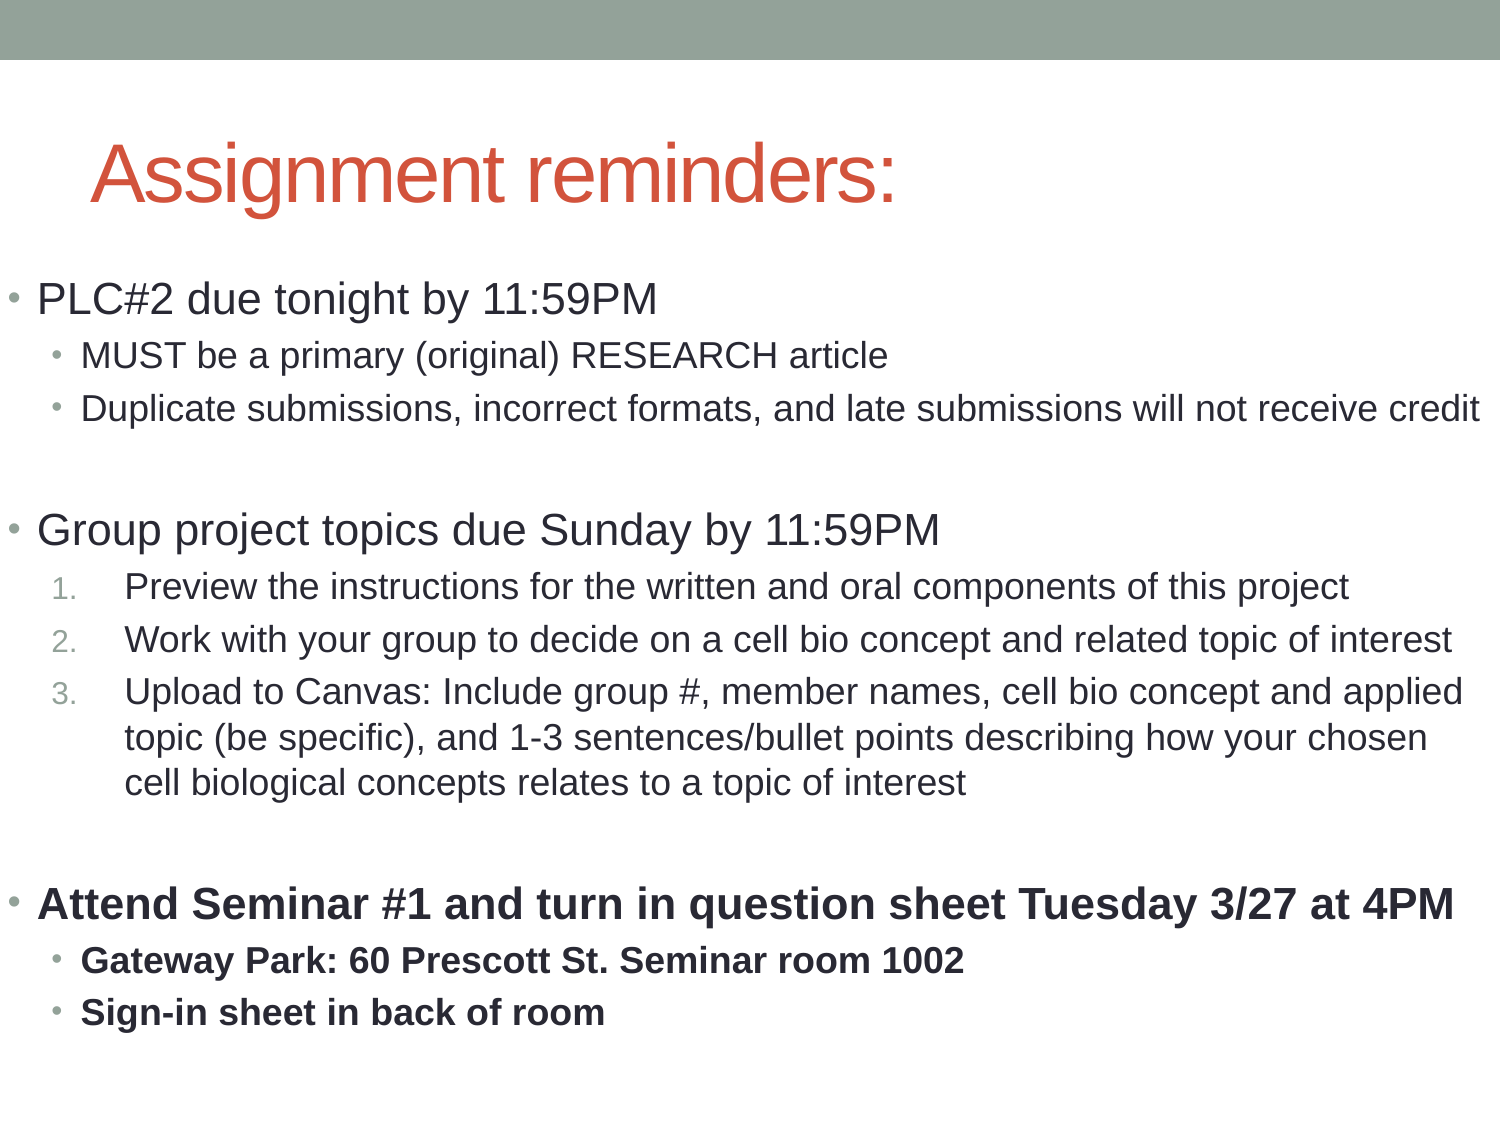

# Assignment reminders:
PLC#2 due tonight by 11:59PM
MUST be a primary (original) RESEARCH article
Duplicate submissions, incorrect formats, and late submissions will not receive credit

Group project topics due Sunday by 11:59PM
Preview the instructions for the written and oral components of this project
Work with your group to decide on a cell bio concept and related topic of interest
Upload to Canvas: Include group #, member names, cell bio concept and applied topic (be specific), and 1-3 sentences/bullet points describing how your chosen cell biological concepts relates to a topic of interest

Attend Seminar #1 and turn in question sheet Tuesday 3/27 at 4PM
Gateway Park: 60 Prescott St. Seminar room 1002
Sign-in sheet in back of room